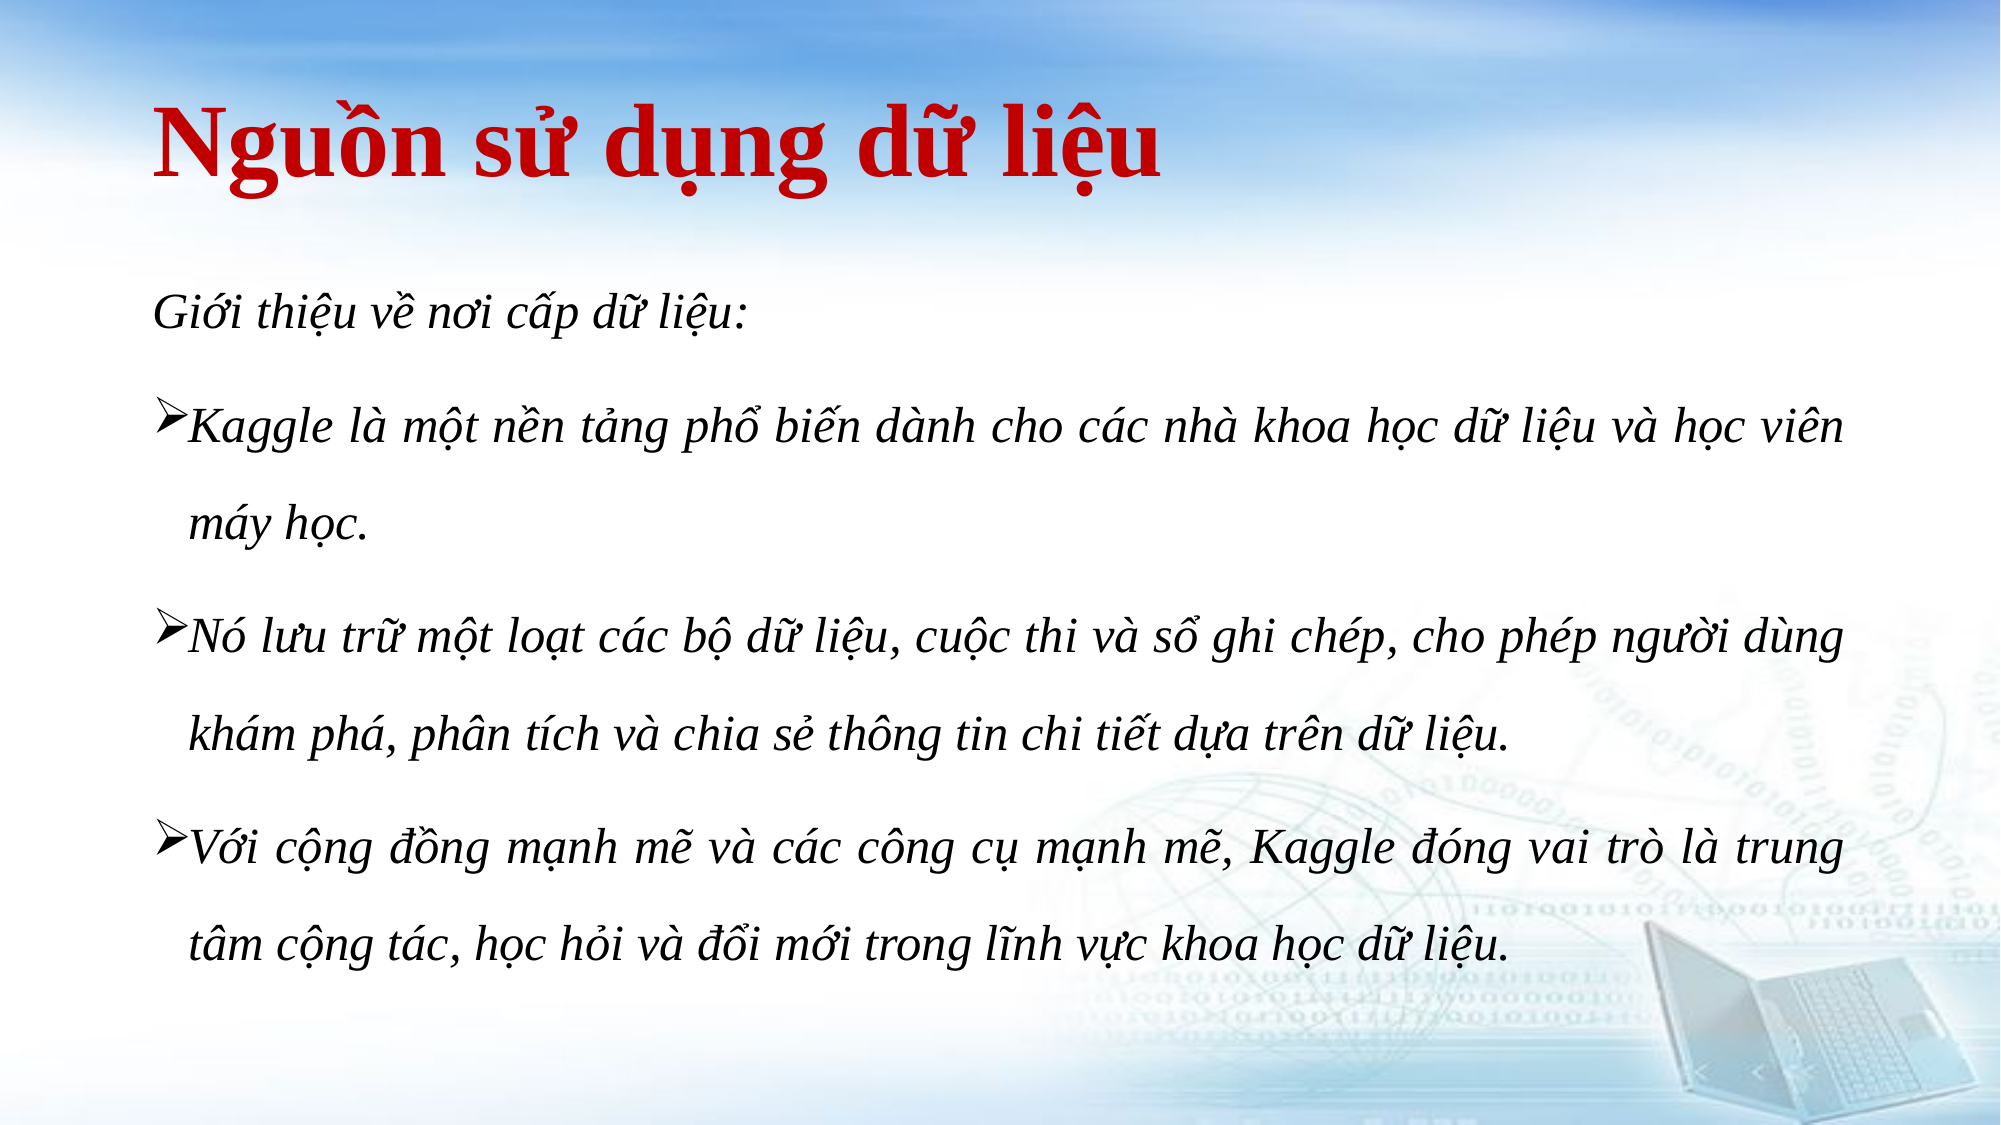

# Nguồn sử dụng dữ liệu
Giới thiệu về nơi cấp dữ liệu:
Kaggle là một nền tảng phổ biến dành cho các nhà khoa học dữ liệu và học viên máy học.
Nó lưu trữ một loạt các bộ dữ liệu, cuộc thi và sổ ghi chép, cho phép người dùng khám phá, phân tích và chia sẻ thông tin chi tiết dựa trên dữ liệu.
Với cộng đồng mạnh mẽ và các công cụ mạnh mẽ, Kaggle đóng vai trò là trung tâm cộng tác, học hỏi và đổi mới trong lĩnh vực khoa học dữ liệu.